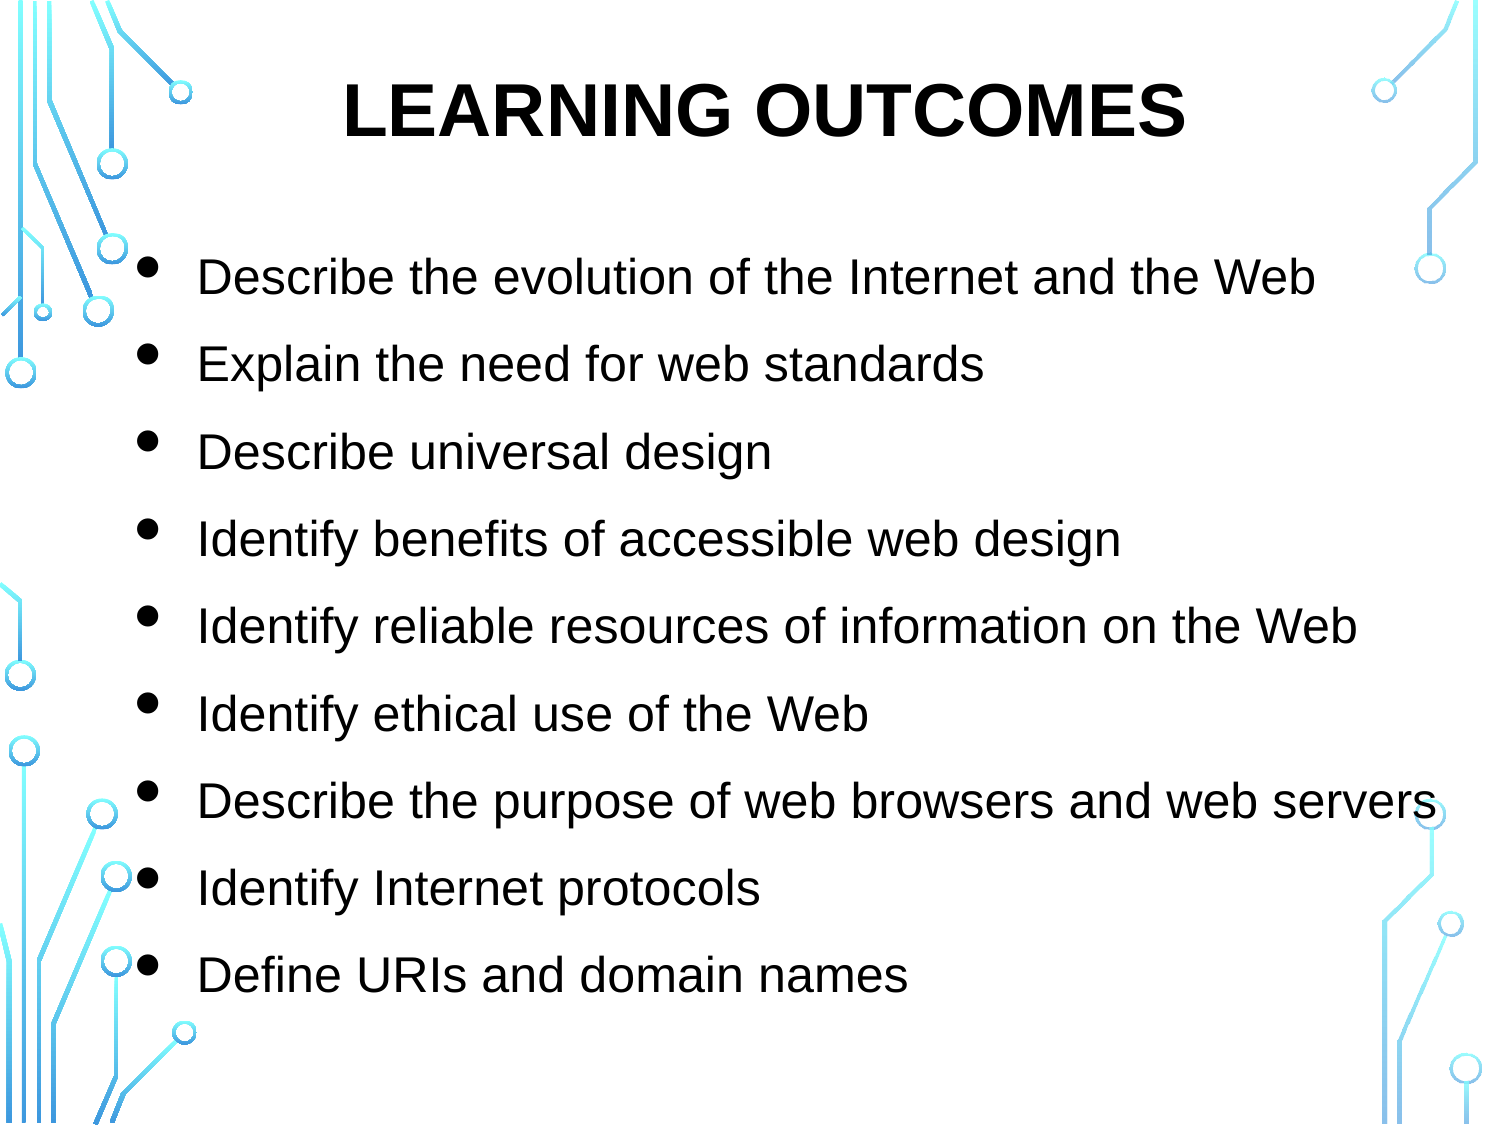

# Learning Outcomes
Describe the evolution of the Internet and the Web
Explain the need for web standards
Describe universal design
Identify benefits of accessible web design
Identify reliable resources of information on the Web
Identify ethical use of the Web
Describe the purpose of web browsers and web servers
Identify Internet protocols
Define URIs and domain names

2